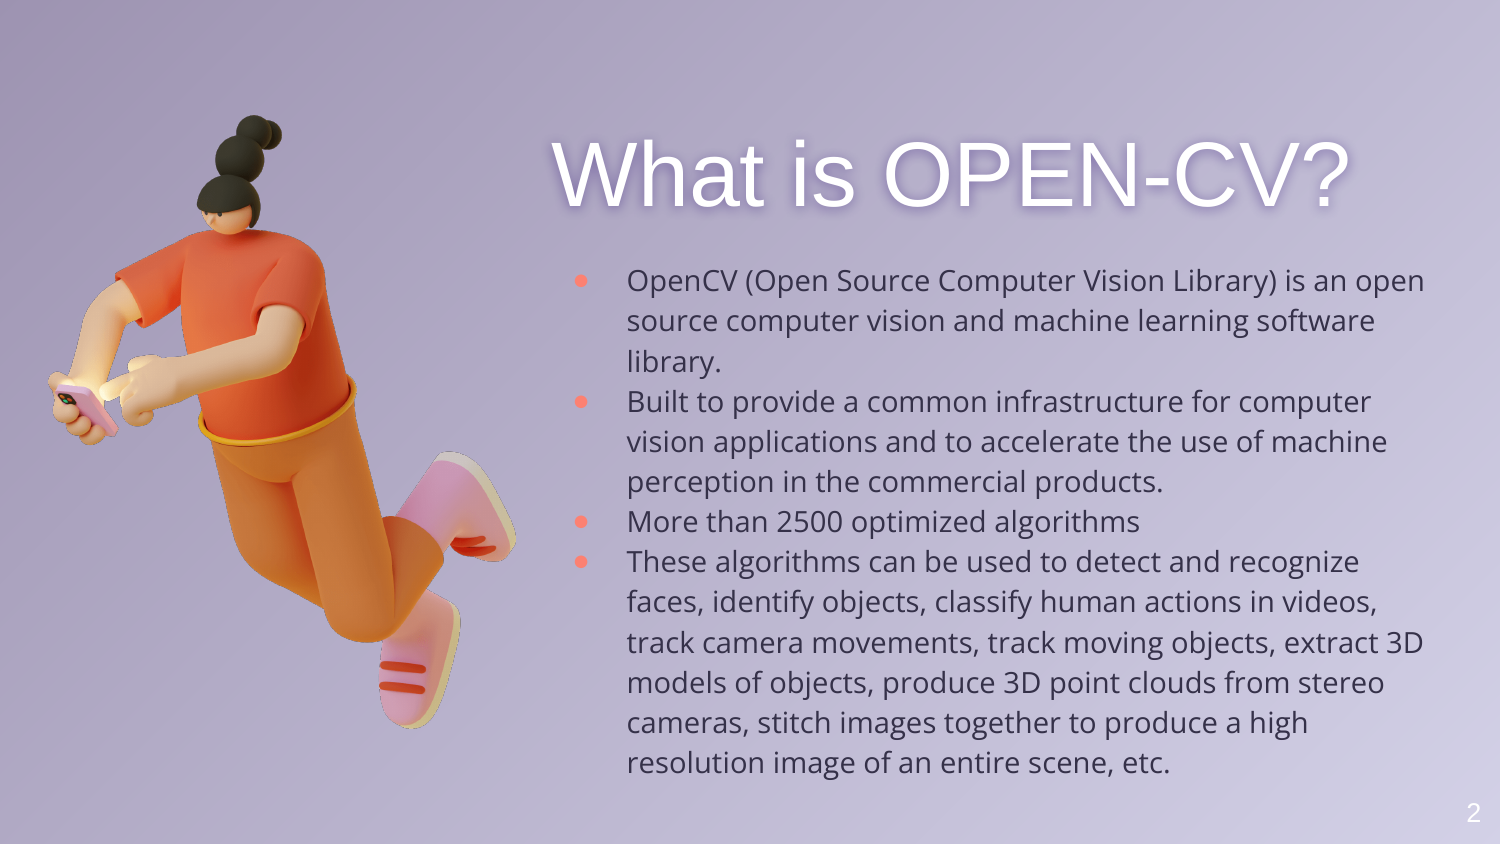

# What is OPEN-CV?
OpenCV (Open Source Computer Vision Library) is an open source computer vision and machine learning software library.
Built to provide a common infrastructure for computer vision applications and to accelerate the use of machine perception in the commercial products.
More than 2500 optimized algorithms
These algorithms can be used to detect and recognize faces, identify objects, classify human actions in videos, track camera movements, track moving objects, extract 3D models of objects, produce 3D point clouds from stereo cameras, stitch images together to produce a high resolution image of an entire scene, etc.

2